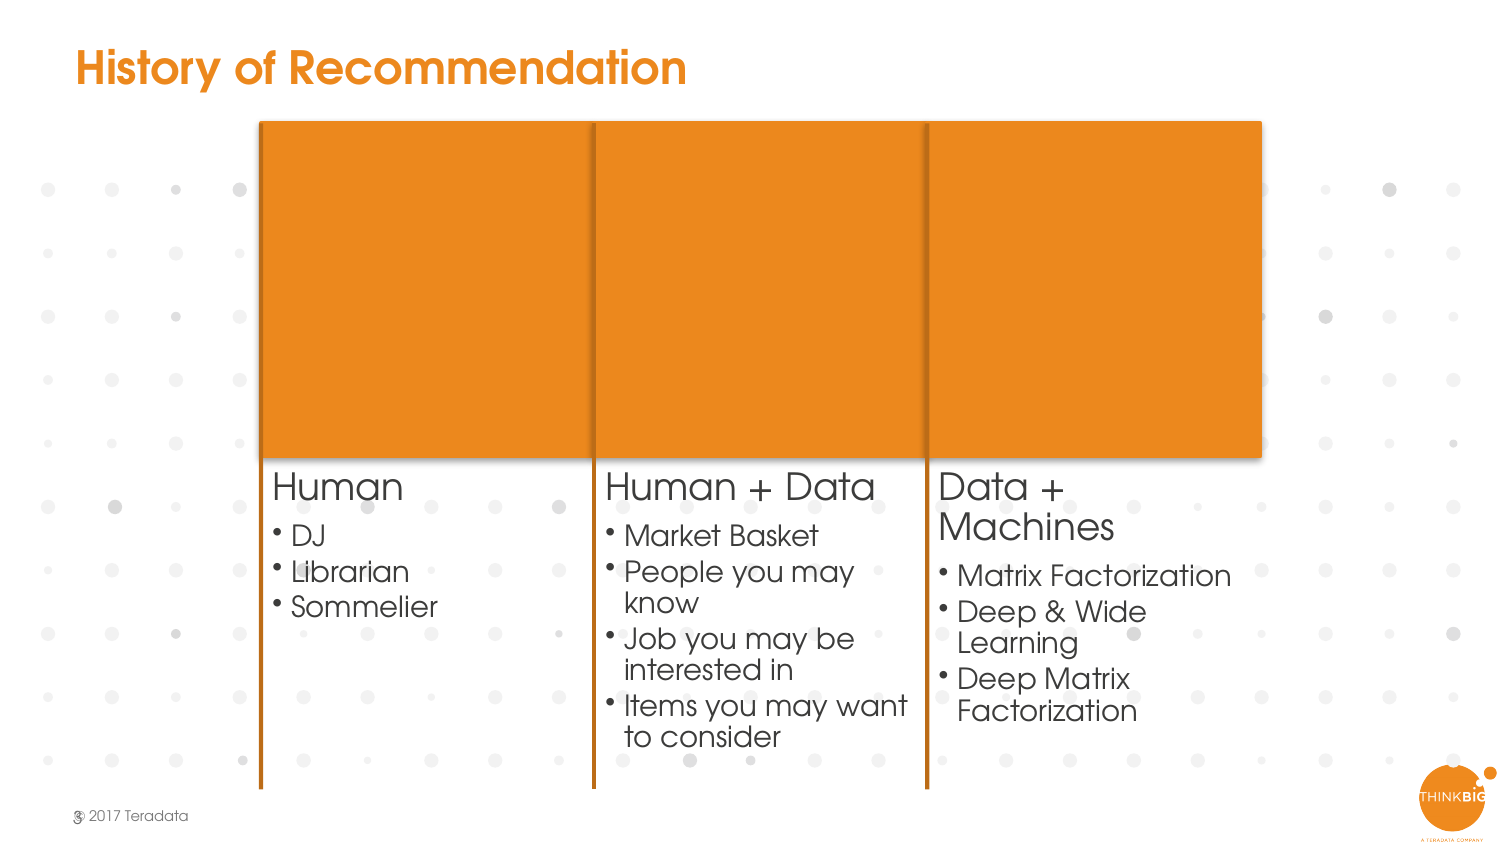

# History of Recommendation
Human
DJ
Librarian
Sommelier

Human + Data
Market Basket
People you may know
Job you may be interested in
Items you may want to consider
Data + Machines
Matrix Factorization
Deep & Wide Learning
Deep Matrix Factorization
© 2017 Teradata